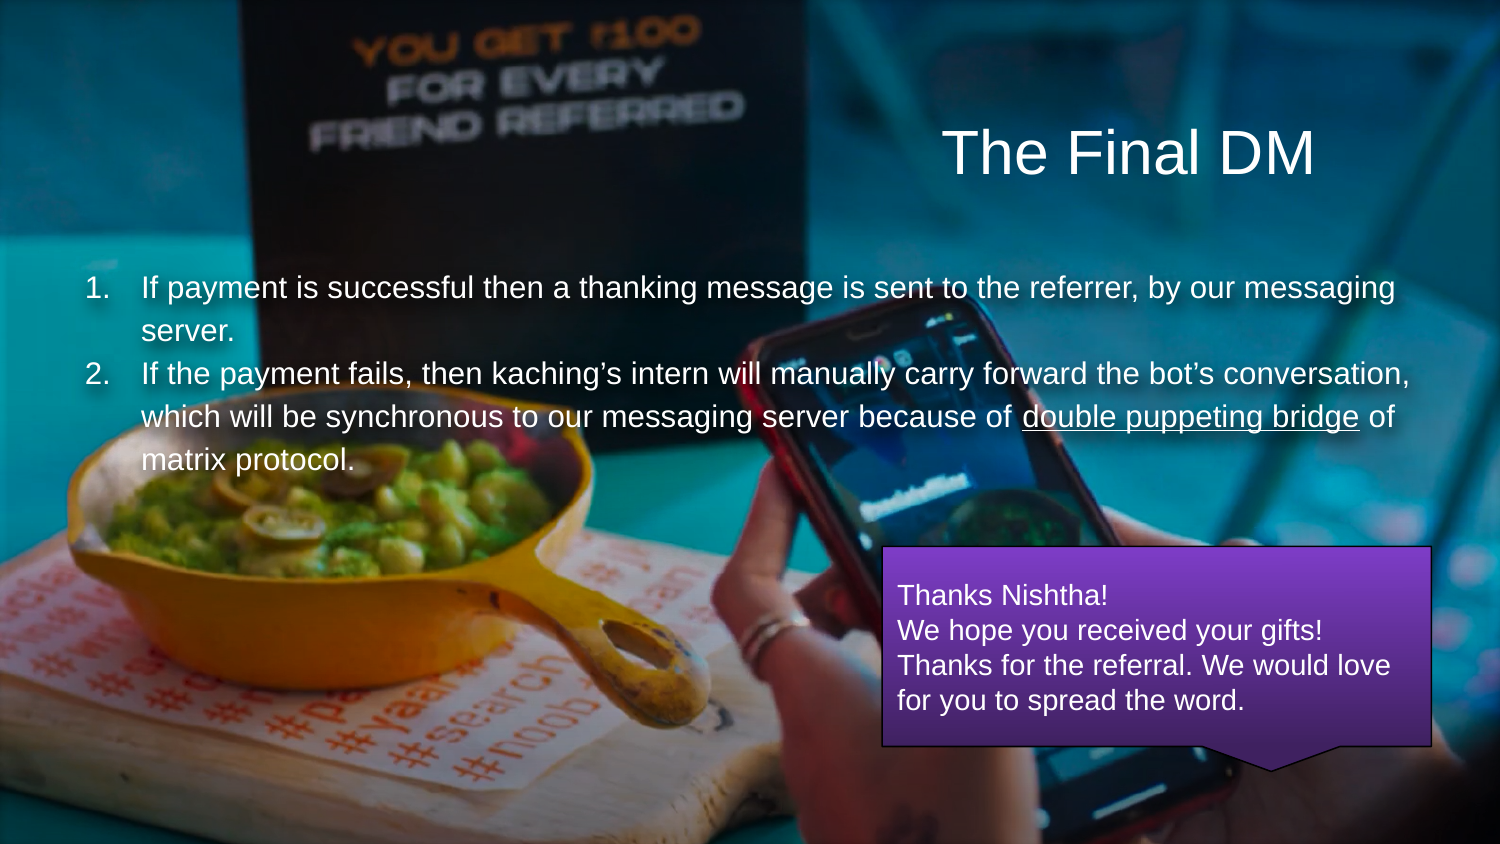

# The Final DM
If payment is successful then a thanking message is sent to the referrer, by our messaging server.
If the payment fails, then kaching’s intern will manually carry forward the bot’s conversation, which will be synchronous to our messaging server because of double puppeting bridge of matrix protocol.
Thanks Nishtha!
We hope you received your gifts! Thanks for the referral. We would love for you to spread the word.